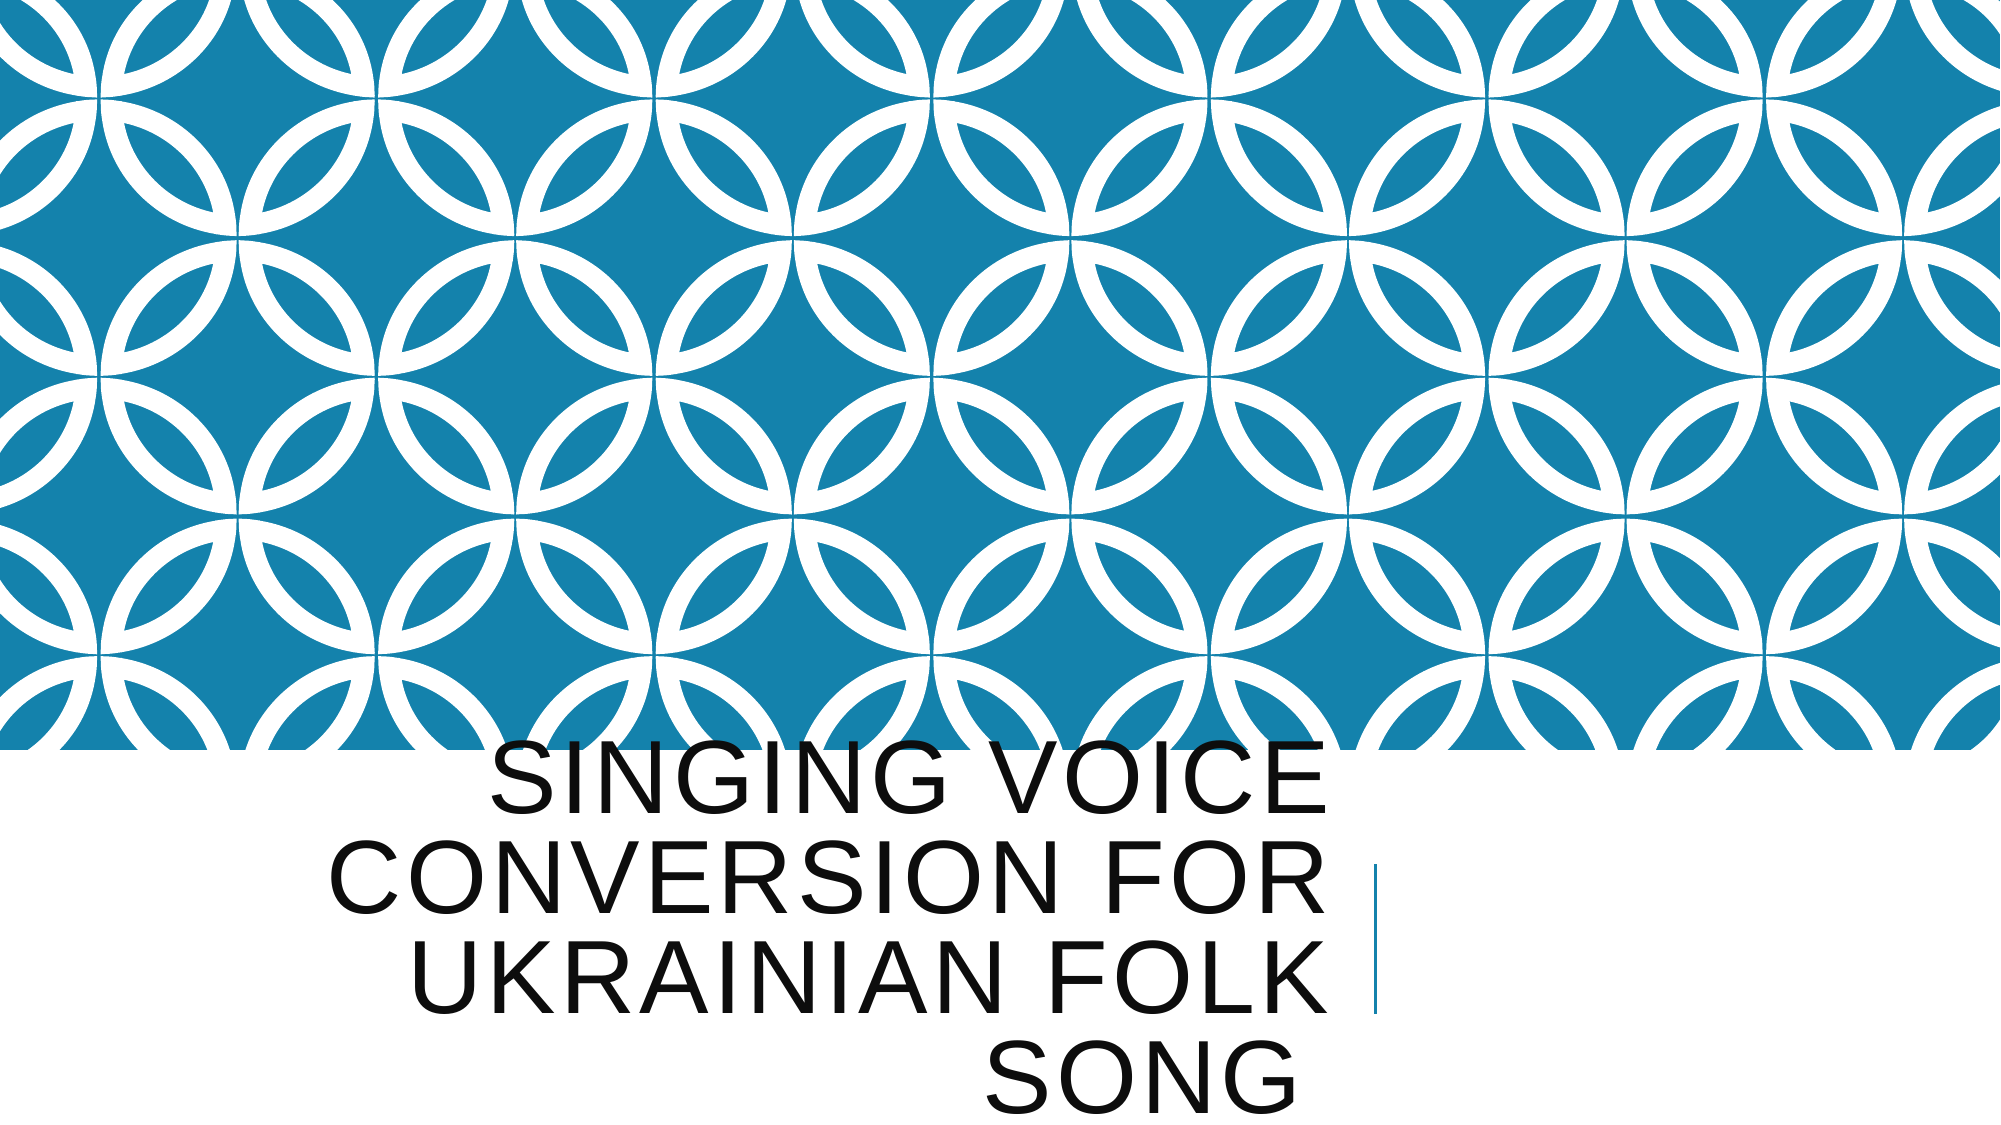

# Singing voice conversion for Ukrainian folk song